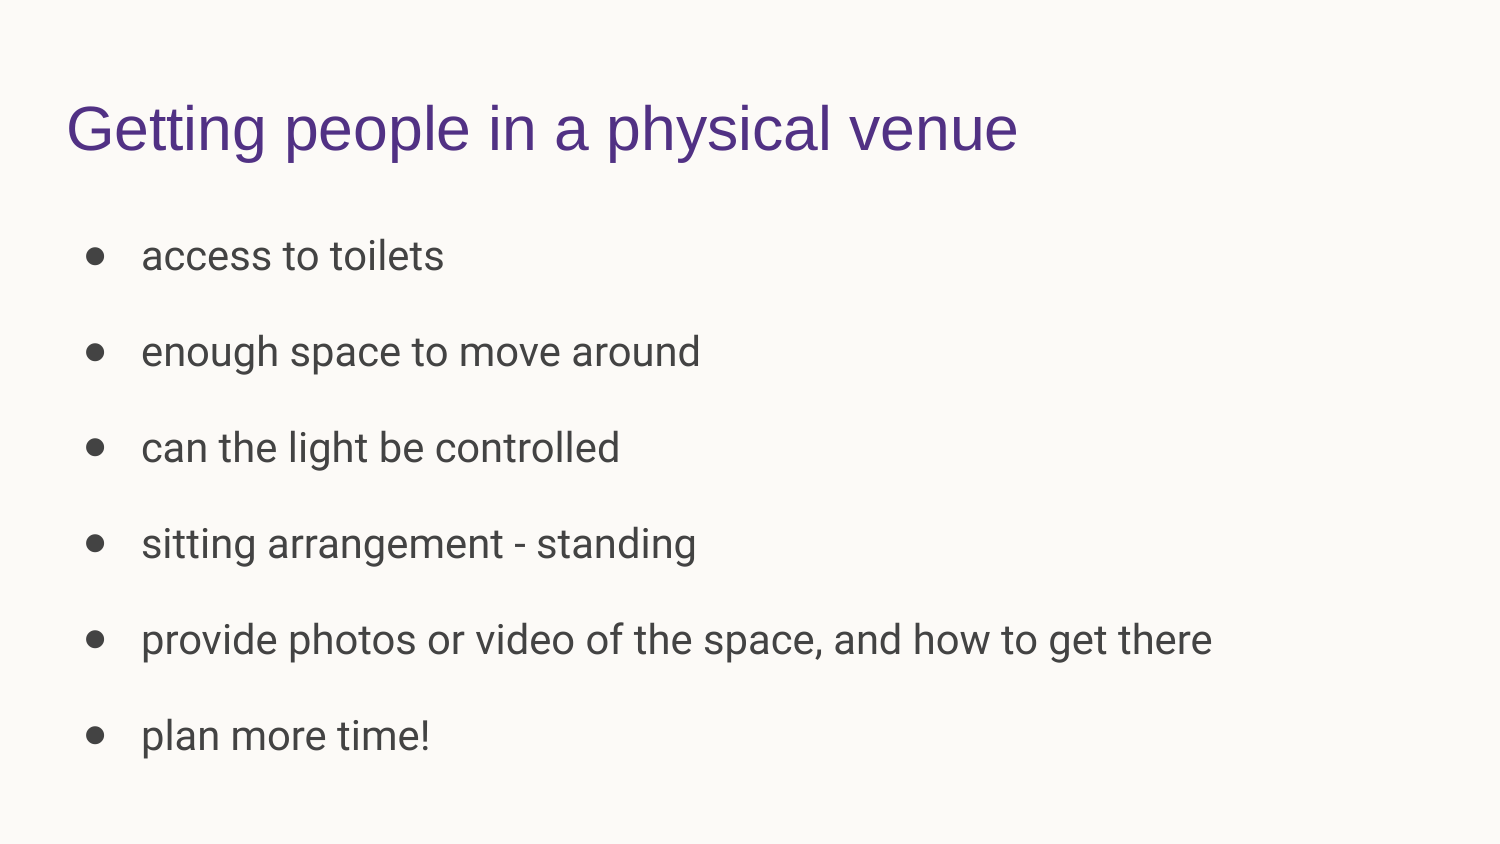

# Getting people in a physical venue
access to toilets
enough space to move around
can the light be controlled
sitting arrangement - standing
provide photos or video of the space, and how to get there
plan more time!